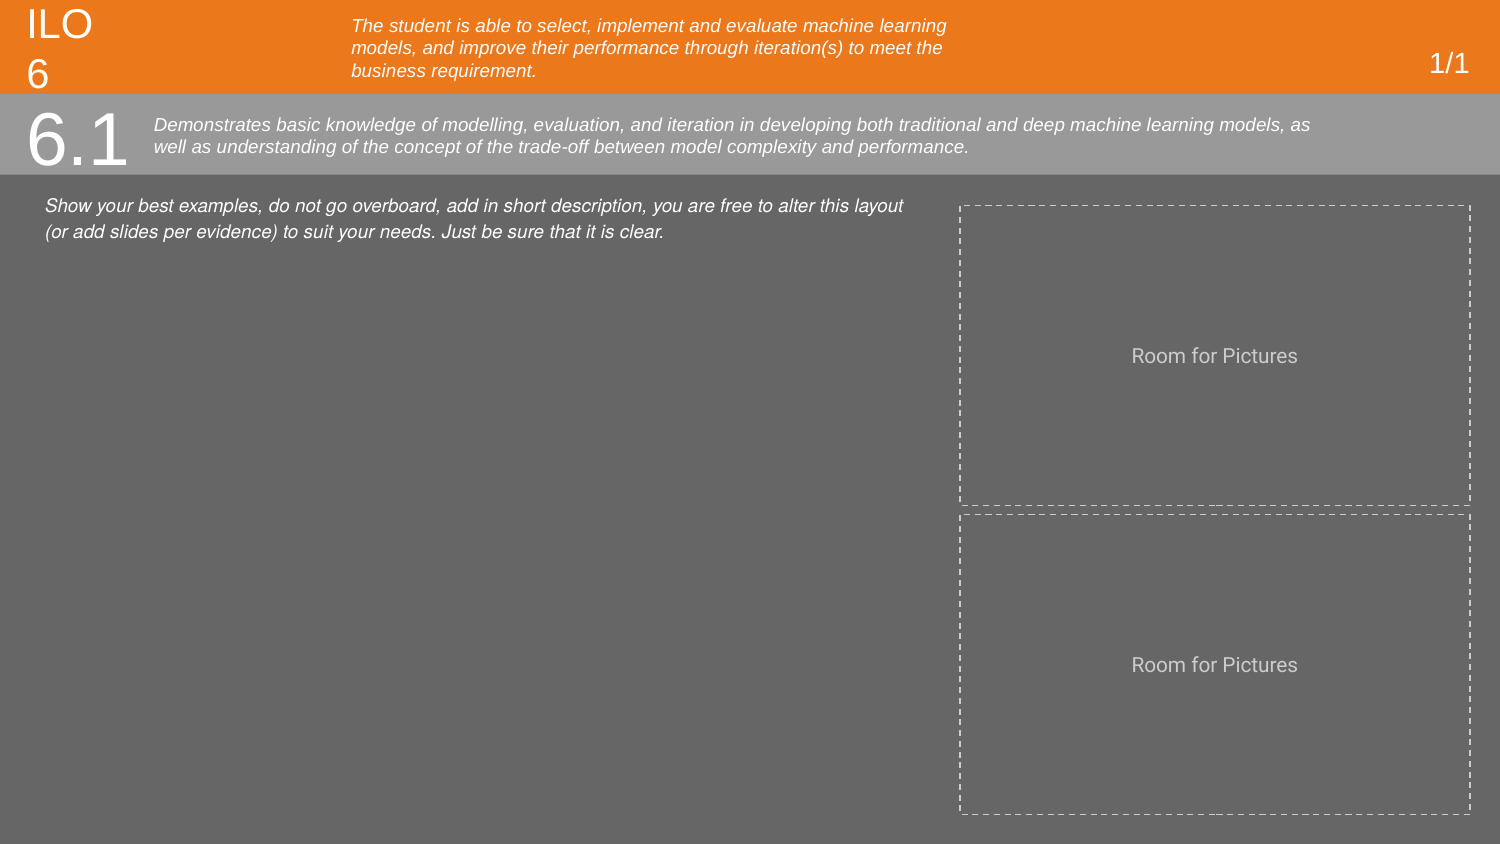

# ILO 6
The student is able to select, implement and evaluate machine learning models, and improve their performance through iteration(s) to meet the business requirement.
1/1
6.1
Demonstrates basic knowledge of modelling, evaluation, and iteration in developing both traditional and deep machine learning models, as well as understanding of the concept of the trade-off between model complexity and performance.
Show your best examples, do not go overboard, add in short description, you are free to alter this layout (or add slides per evidence) to suit your needs. Just be sure that it is clear.